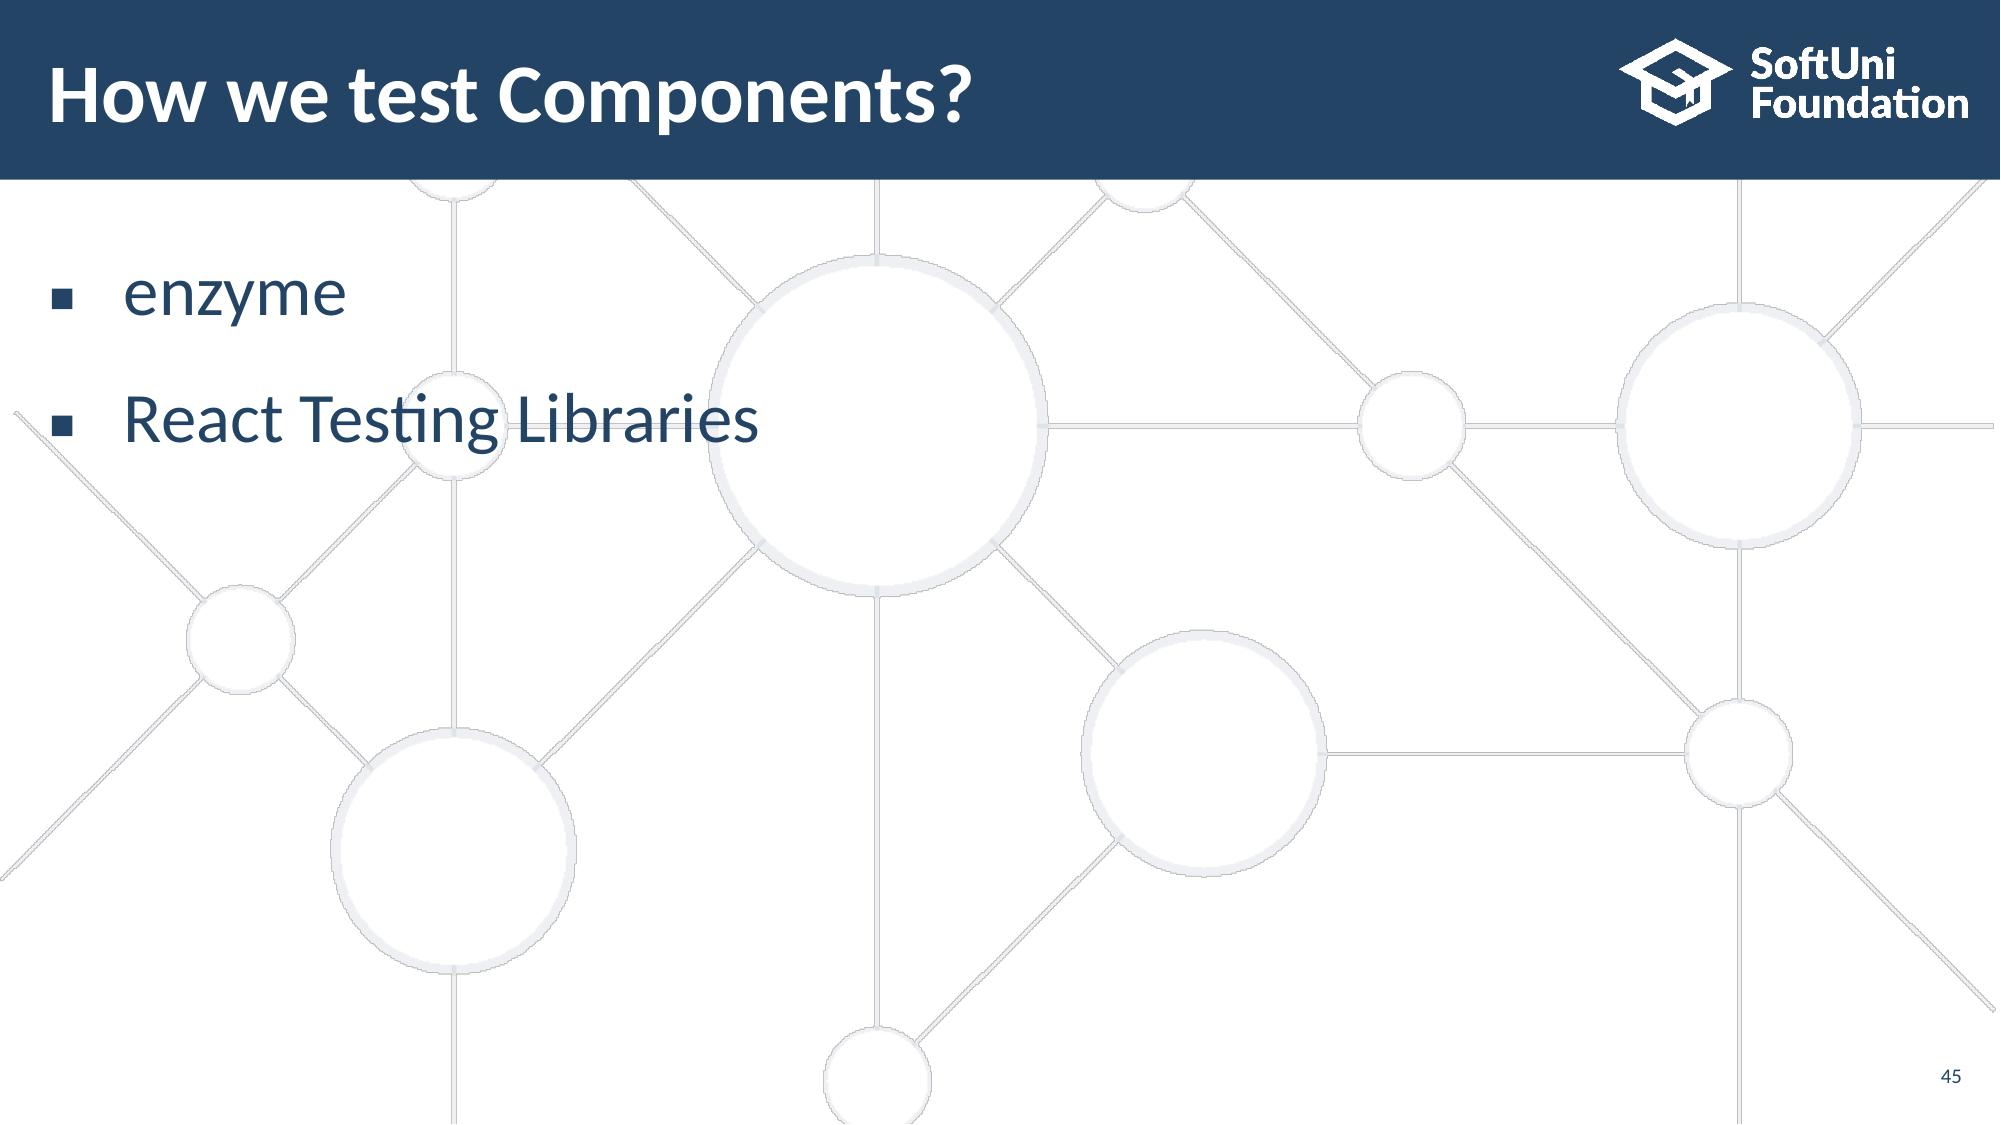

# How we test Components?
enzyme
React Testing Libraries
45